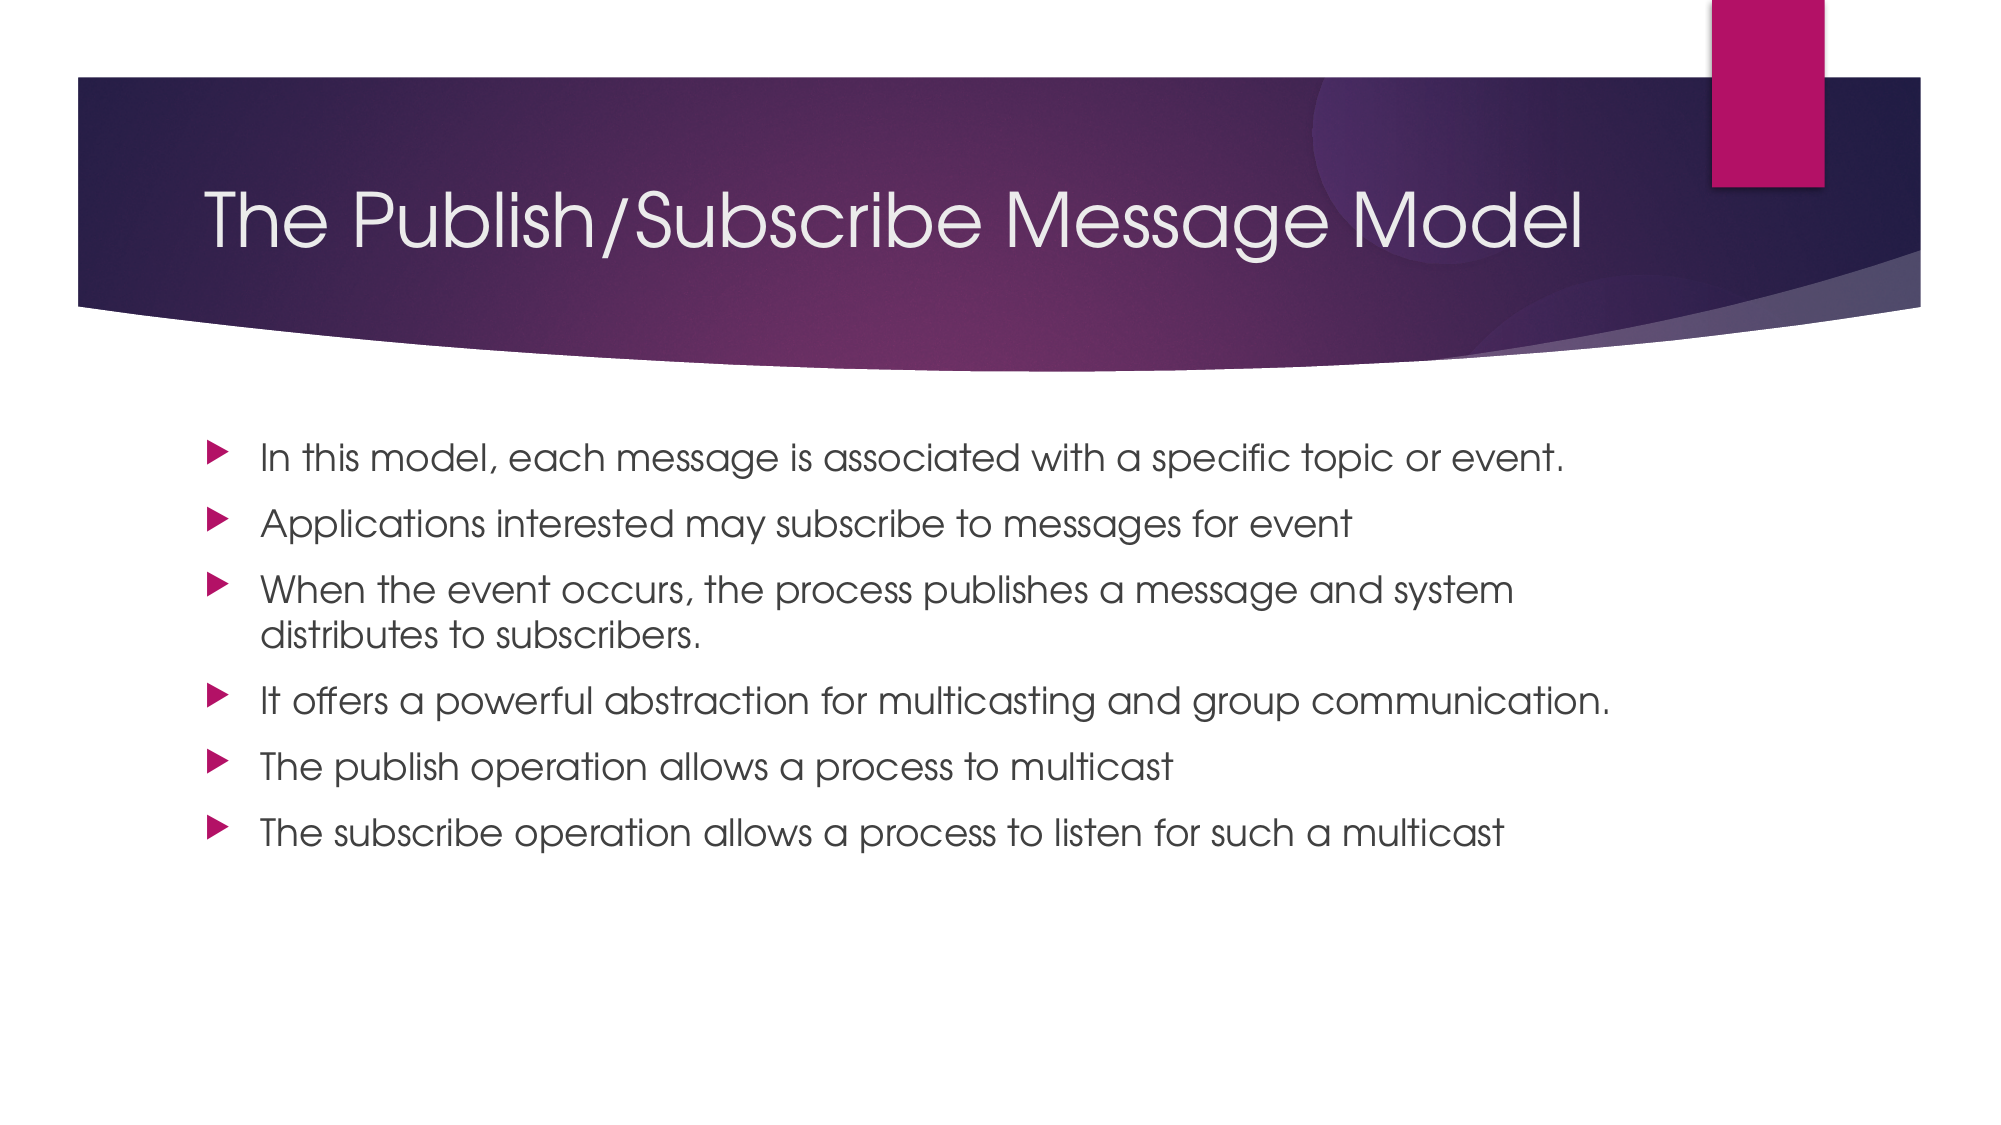

The Publish/Subscribe Message Model
In this model, each message is associated with a specific topic or event.
Applications interested may subscribe to messages for event
When the event occurs, the process publishes a message and system distributes to subscribers.
It offers a powerful abstraction for multicasting and group communication.
The publish operation allows a process to multicast
The subscribe operation allows a process to listen for such a multicast